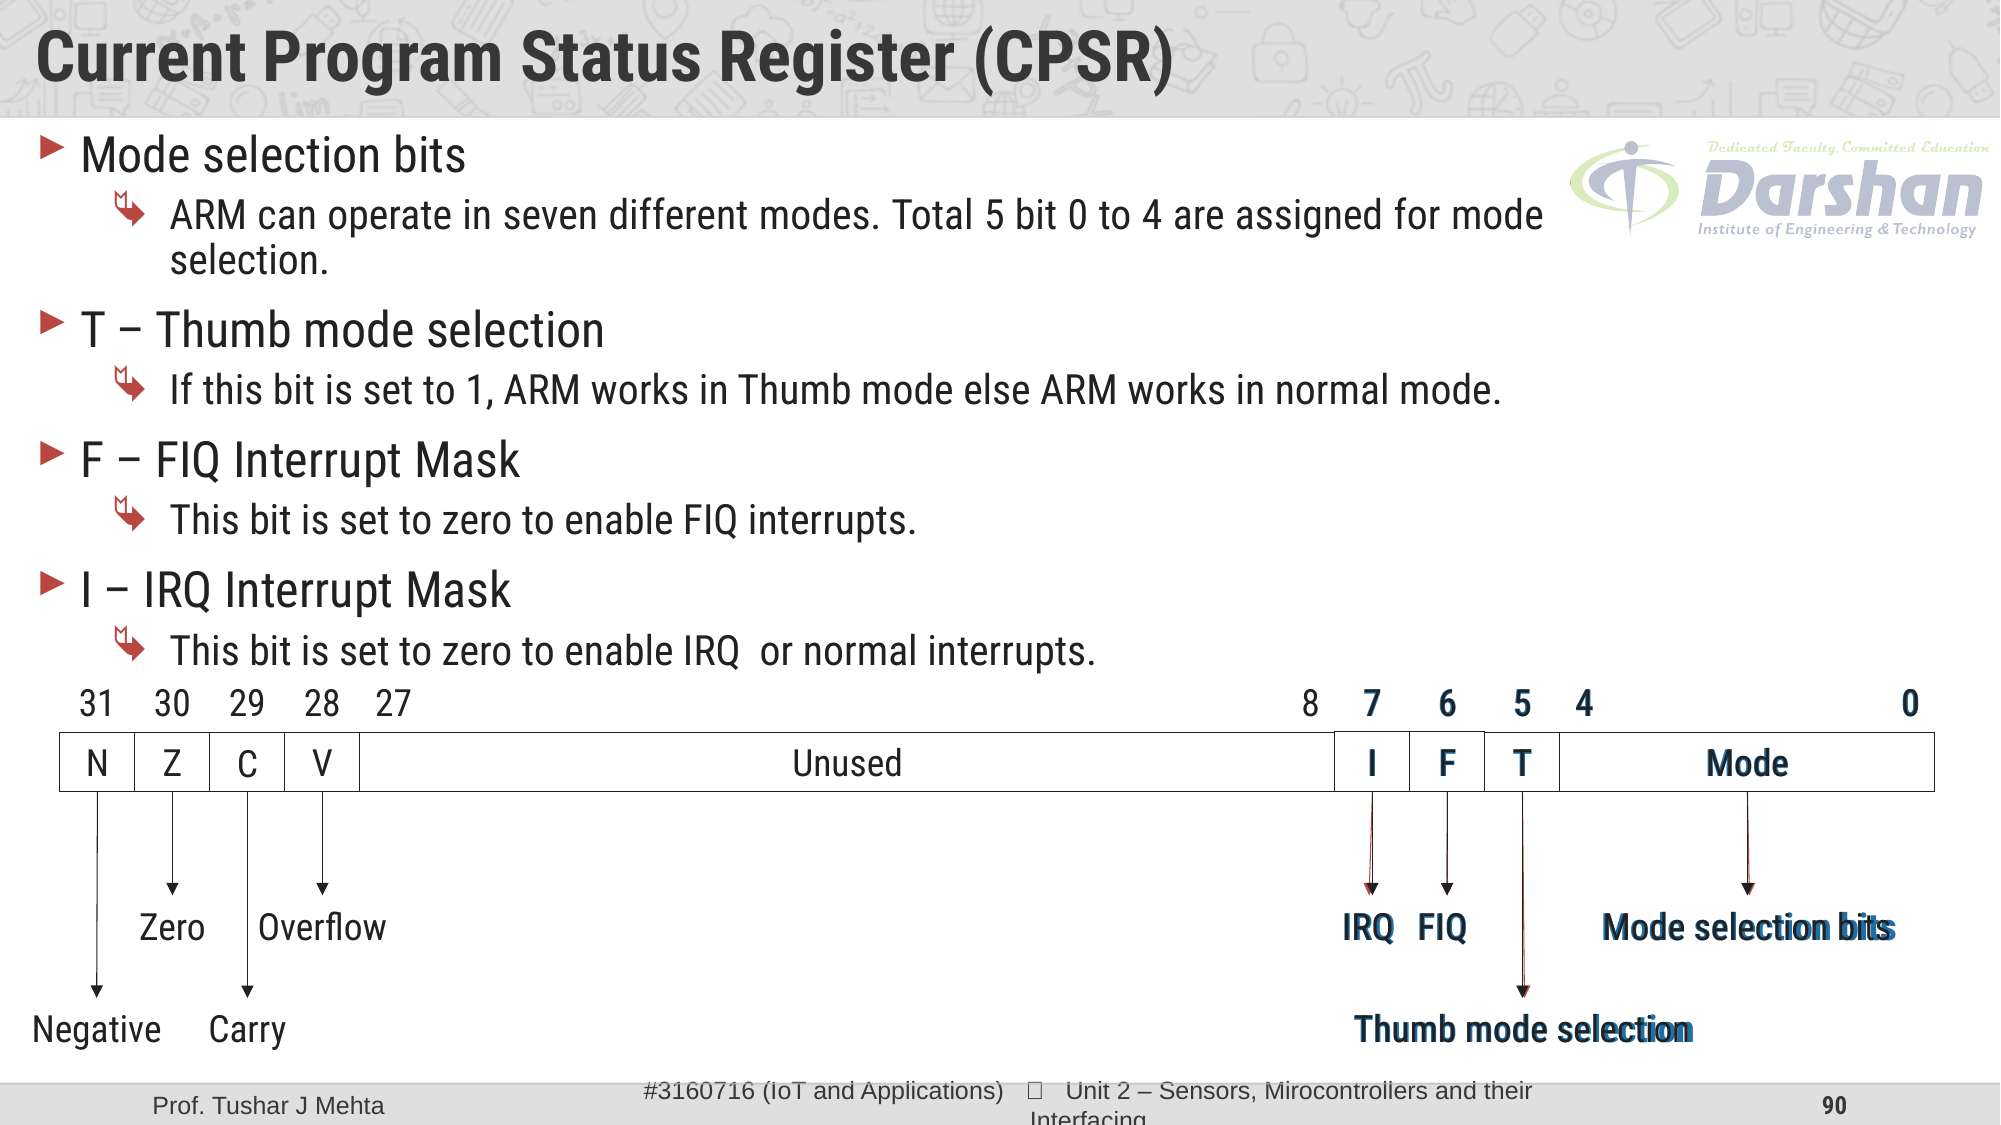

# Current Program Status Register (CPSR)
Mode selection bits
ARM can operate in seven different modes. Total 5 bit 0 to 4 are assigned for mode selection.
T – Thumb mode selection
If this bit is set to 1, ARM works in Thumb mode else ARM works in normal mode.
F – FIQ Interrupt Mask
This bit is set to zero to enable FIQ interrupts.
I – IRQ Interrupt Mask
This bit is set to zero to enable IRQ  or normal interrupts.
31
N
Negative
29
C
Carry
8
27
Unused
7
I
IRQ
7
I
IRQ
5
T
Thumb mode selection
5
T
Thumb mode selection
6
F
FIQ
4
0
Mode
Mode selection bits
4
0
Mode
Mode selection bits
28
V
Overflow
30
Z
Zero
6
F
FIQ